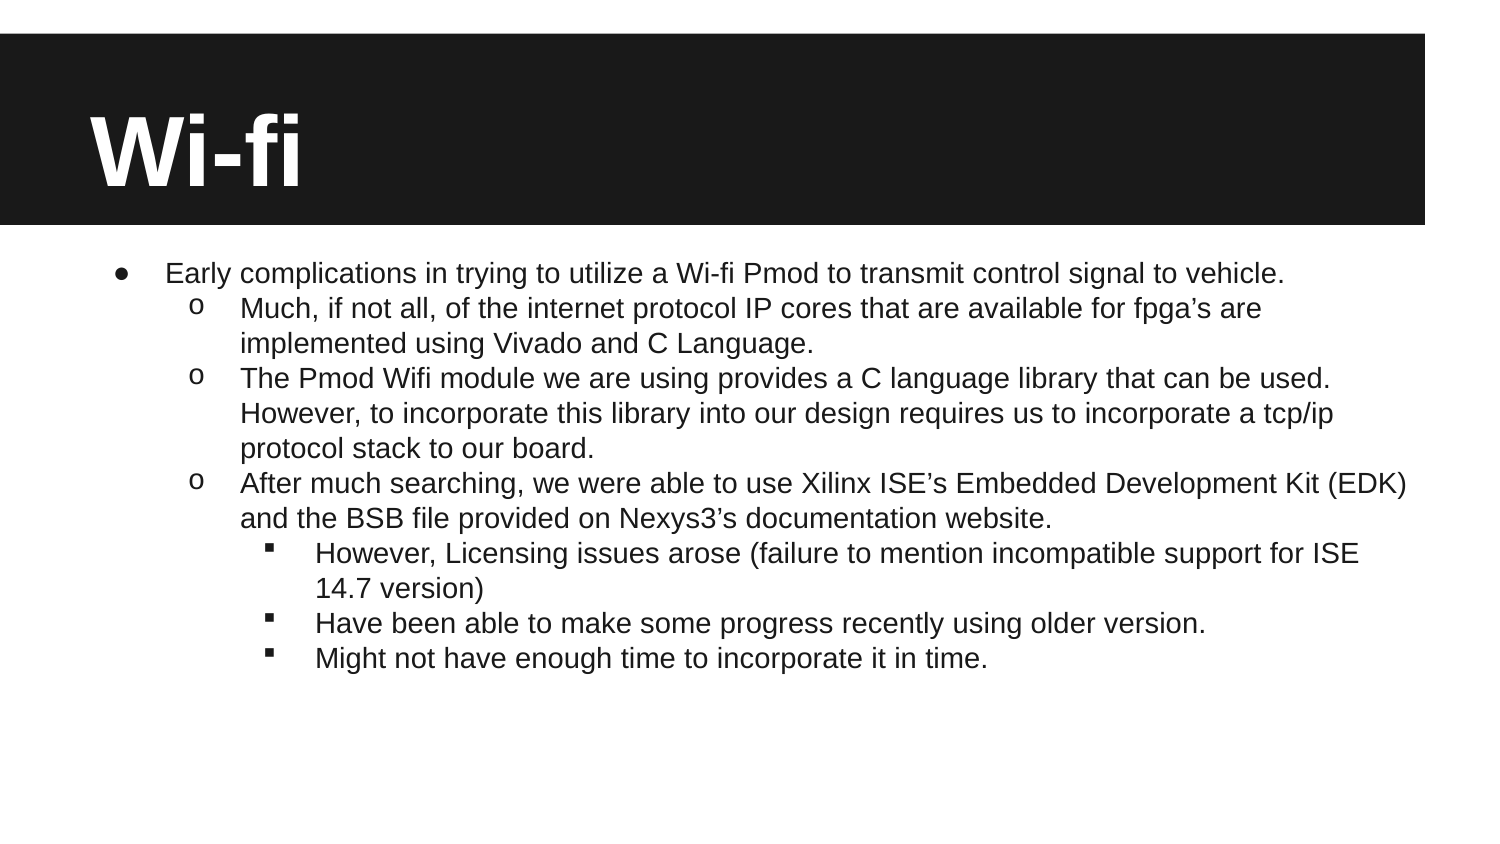

# Wi-fi
Early complications in trying to utilize a Wi-fi Pmod to transmit control signal to vehicle.
Much, if not all, of the internet protocol IP cores that are available for fpga’s are implemented using Vivado and C Language.
The Pmod Wifi module we are using provides a C language library that can be used.  However, to incorporate this library into our design requires us to incorporate a tcp/ip protocol stack to our board.
After much searching, we were able to use Xilinx ISE’s Embedded Development Kit (EDK) and the BSB file provided on Nexys3’s documentation website.
However, Licensing issues arose (failure to mention incompatible support for ISE 14.7 version)
Have been able to make some progress recently using older version.
Might not have enough time to incorporate it in time.